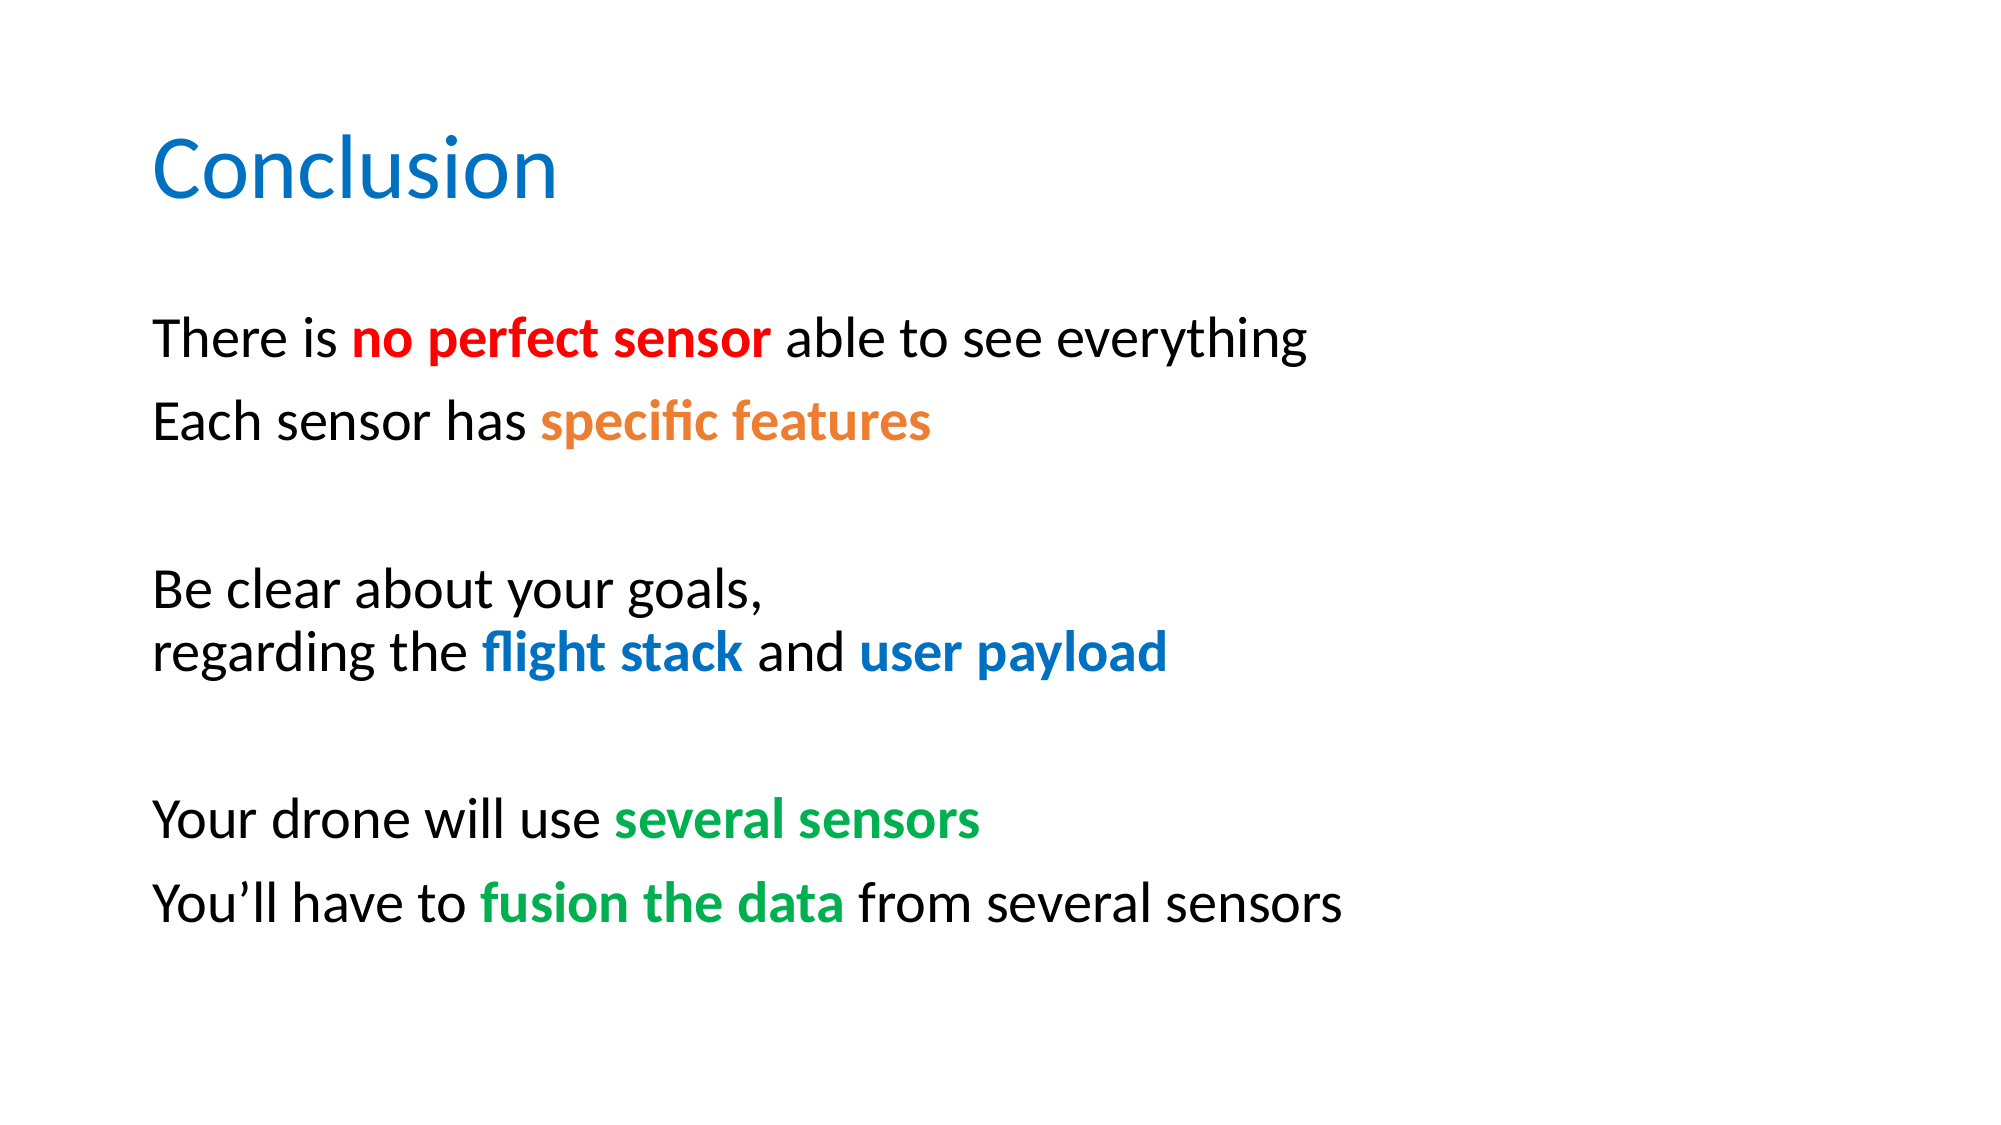

# Conclusion
There is no perfect sensor able to see everything
Each sensor has specific features

Be clear about your goals,
regarding the flight stack and user payload

Your drone will use several sensors
You’ll have to fusion the data from several sensors